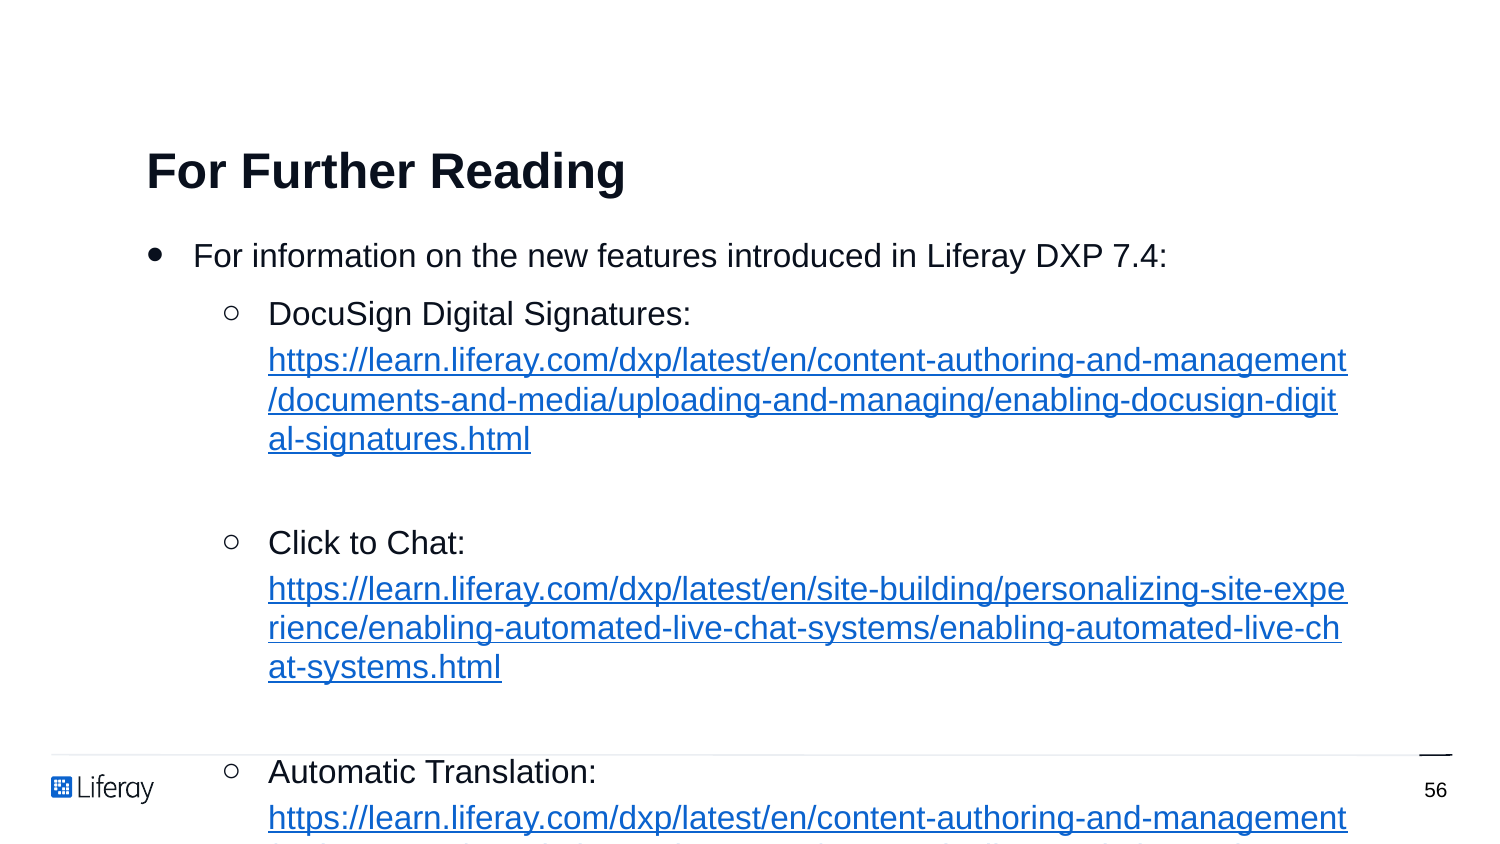

# For Further Reading
For information on the new features introduced in Liferay DXP 7.4:
DocuSign Digital Signatures: https://learn.liferay.com/dxp/latest/en/content-authoring-and-management/documents-and-media/uploading-and-managing/enabling-docusign-digital-signatures.html
Click to Chat: https://learn.liferay.com/dxp/latest/en/site-building/personalizing-site-experience/enabling-automated-live-chat-systems/enabling-automated-live-chat-systems.html
Automatic Translation: https://learn.liferay.com/dxp/latest/en/content-authoring-and-management/web-content/translating-web-content/automatically-translating-web-content.html